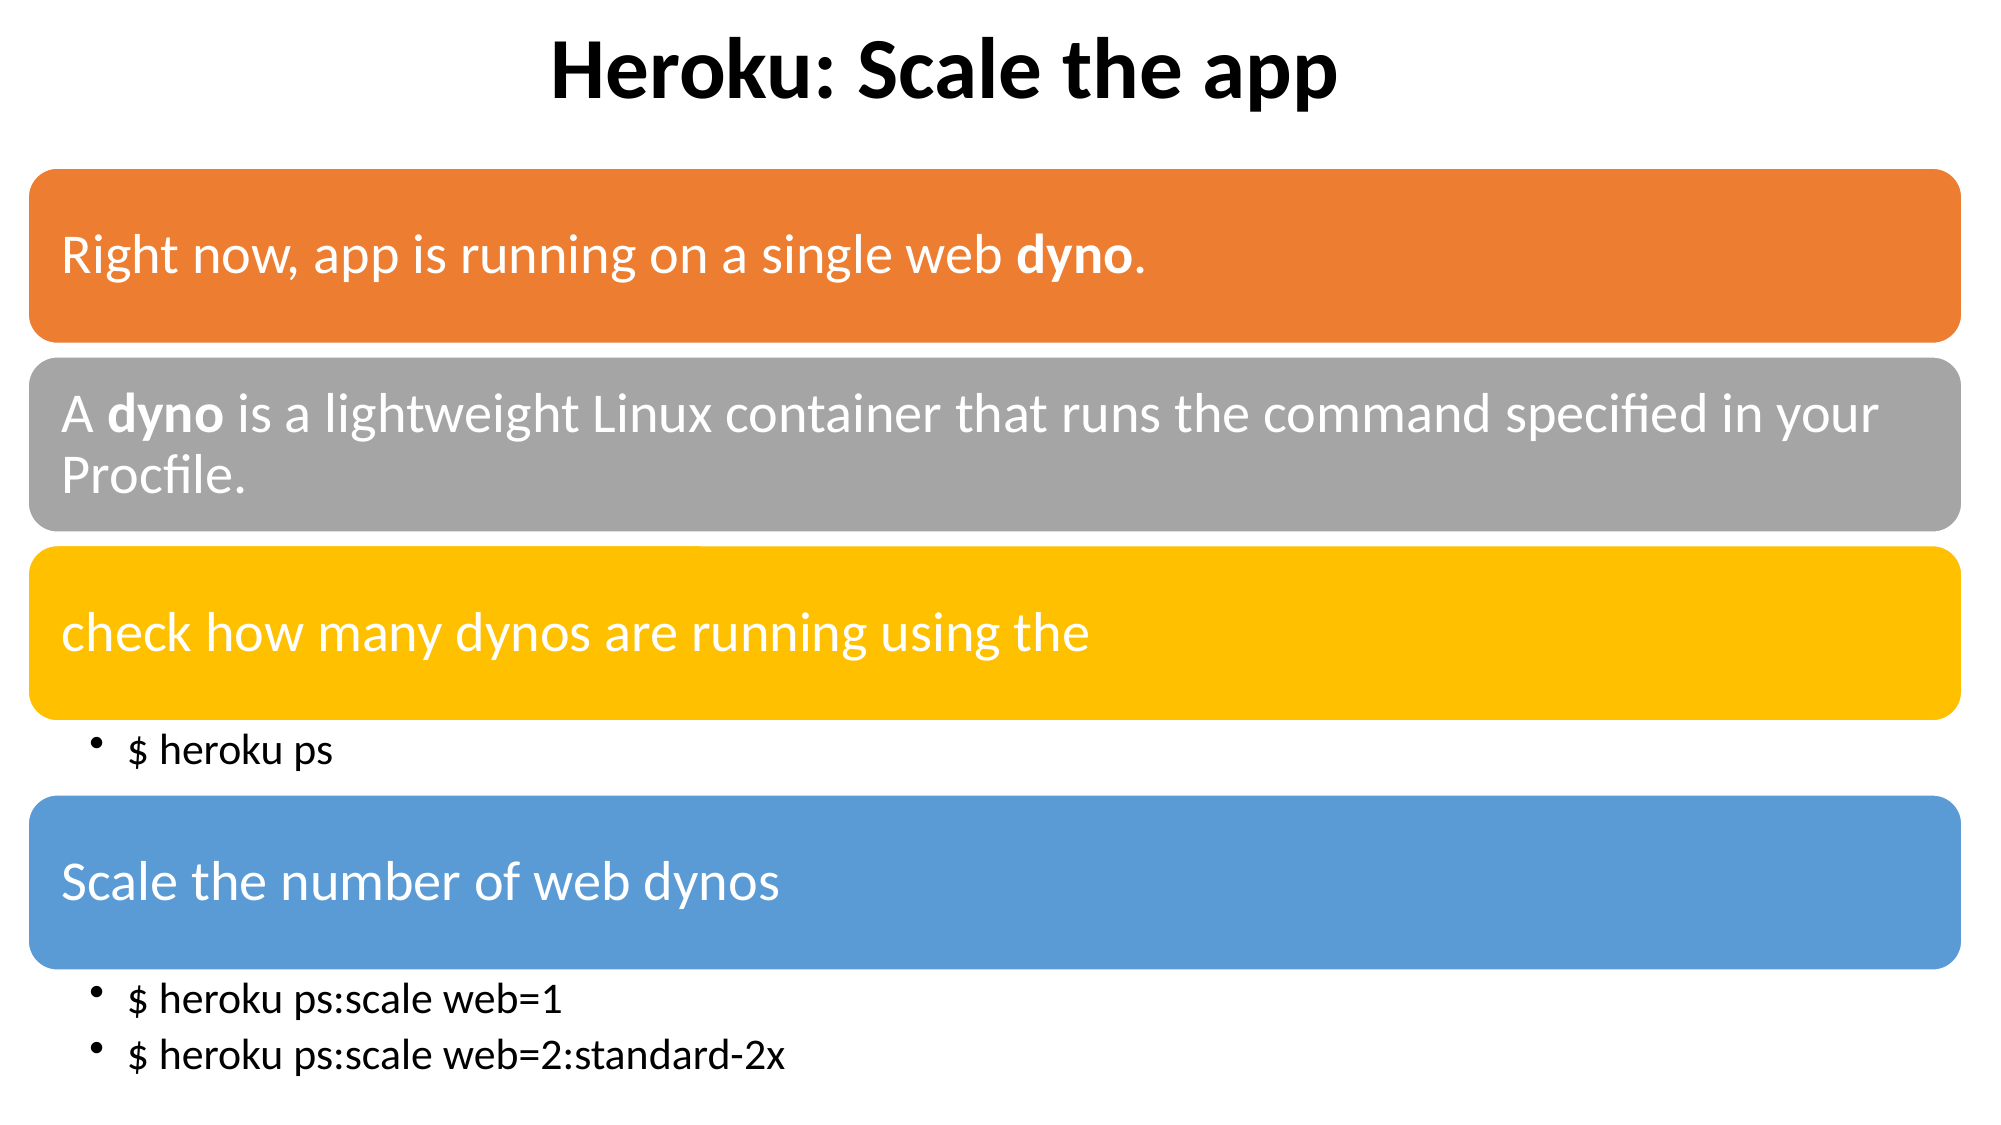

# Heroku: Scale the app
Right now, app is running on a single web dyno.
A dyno is a lightweight Linux container that runs the command specified in your Procfile.
check how many dynos are running using the
$ heroku ps
Scale the number of web dynos
$ heroku ps:scale web=1
$ heroku ps:scale web=2:standard-2x